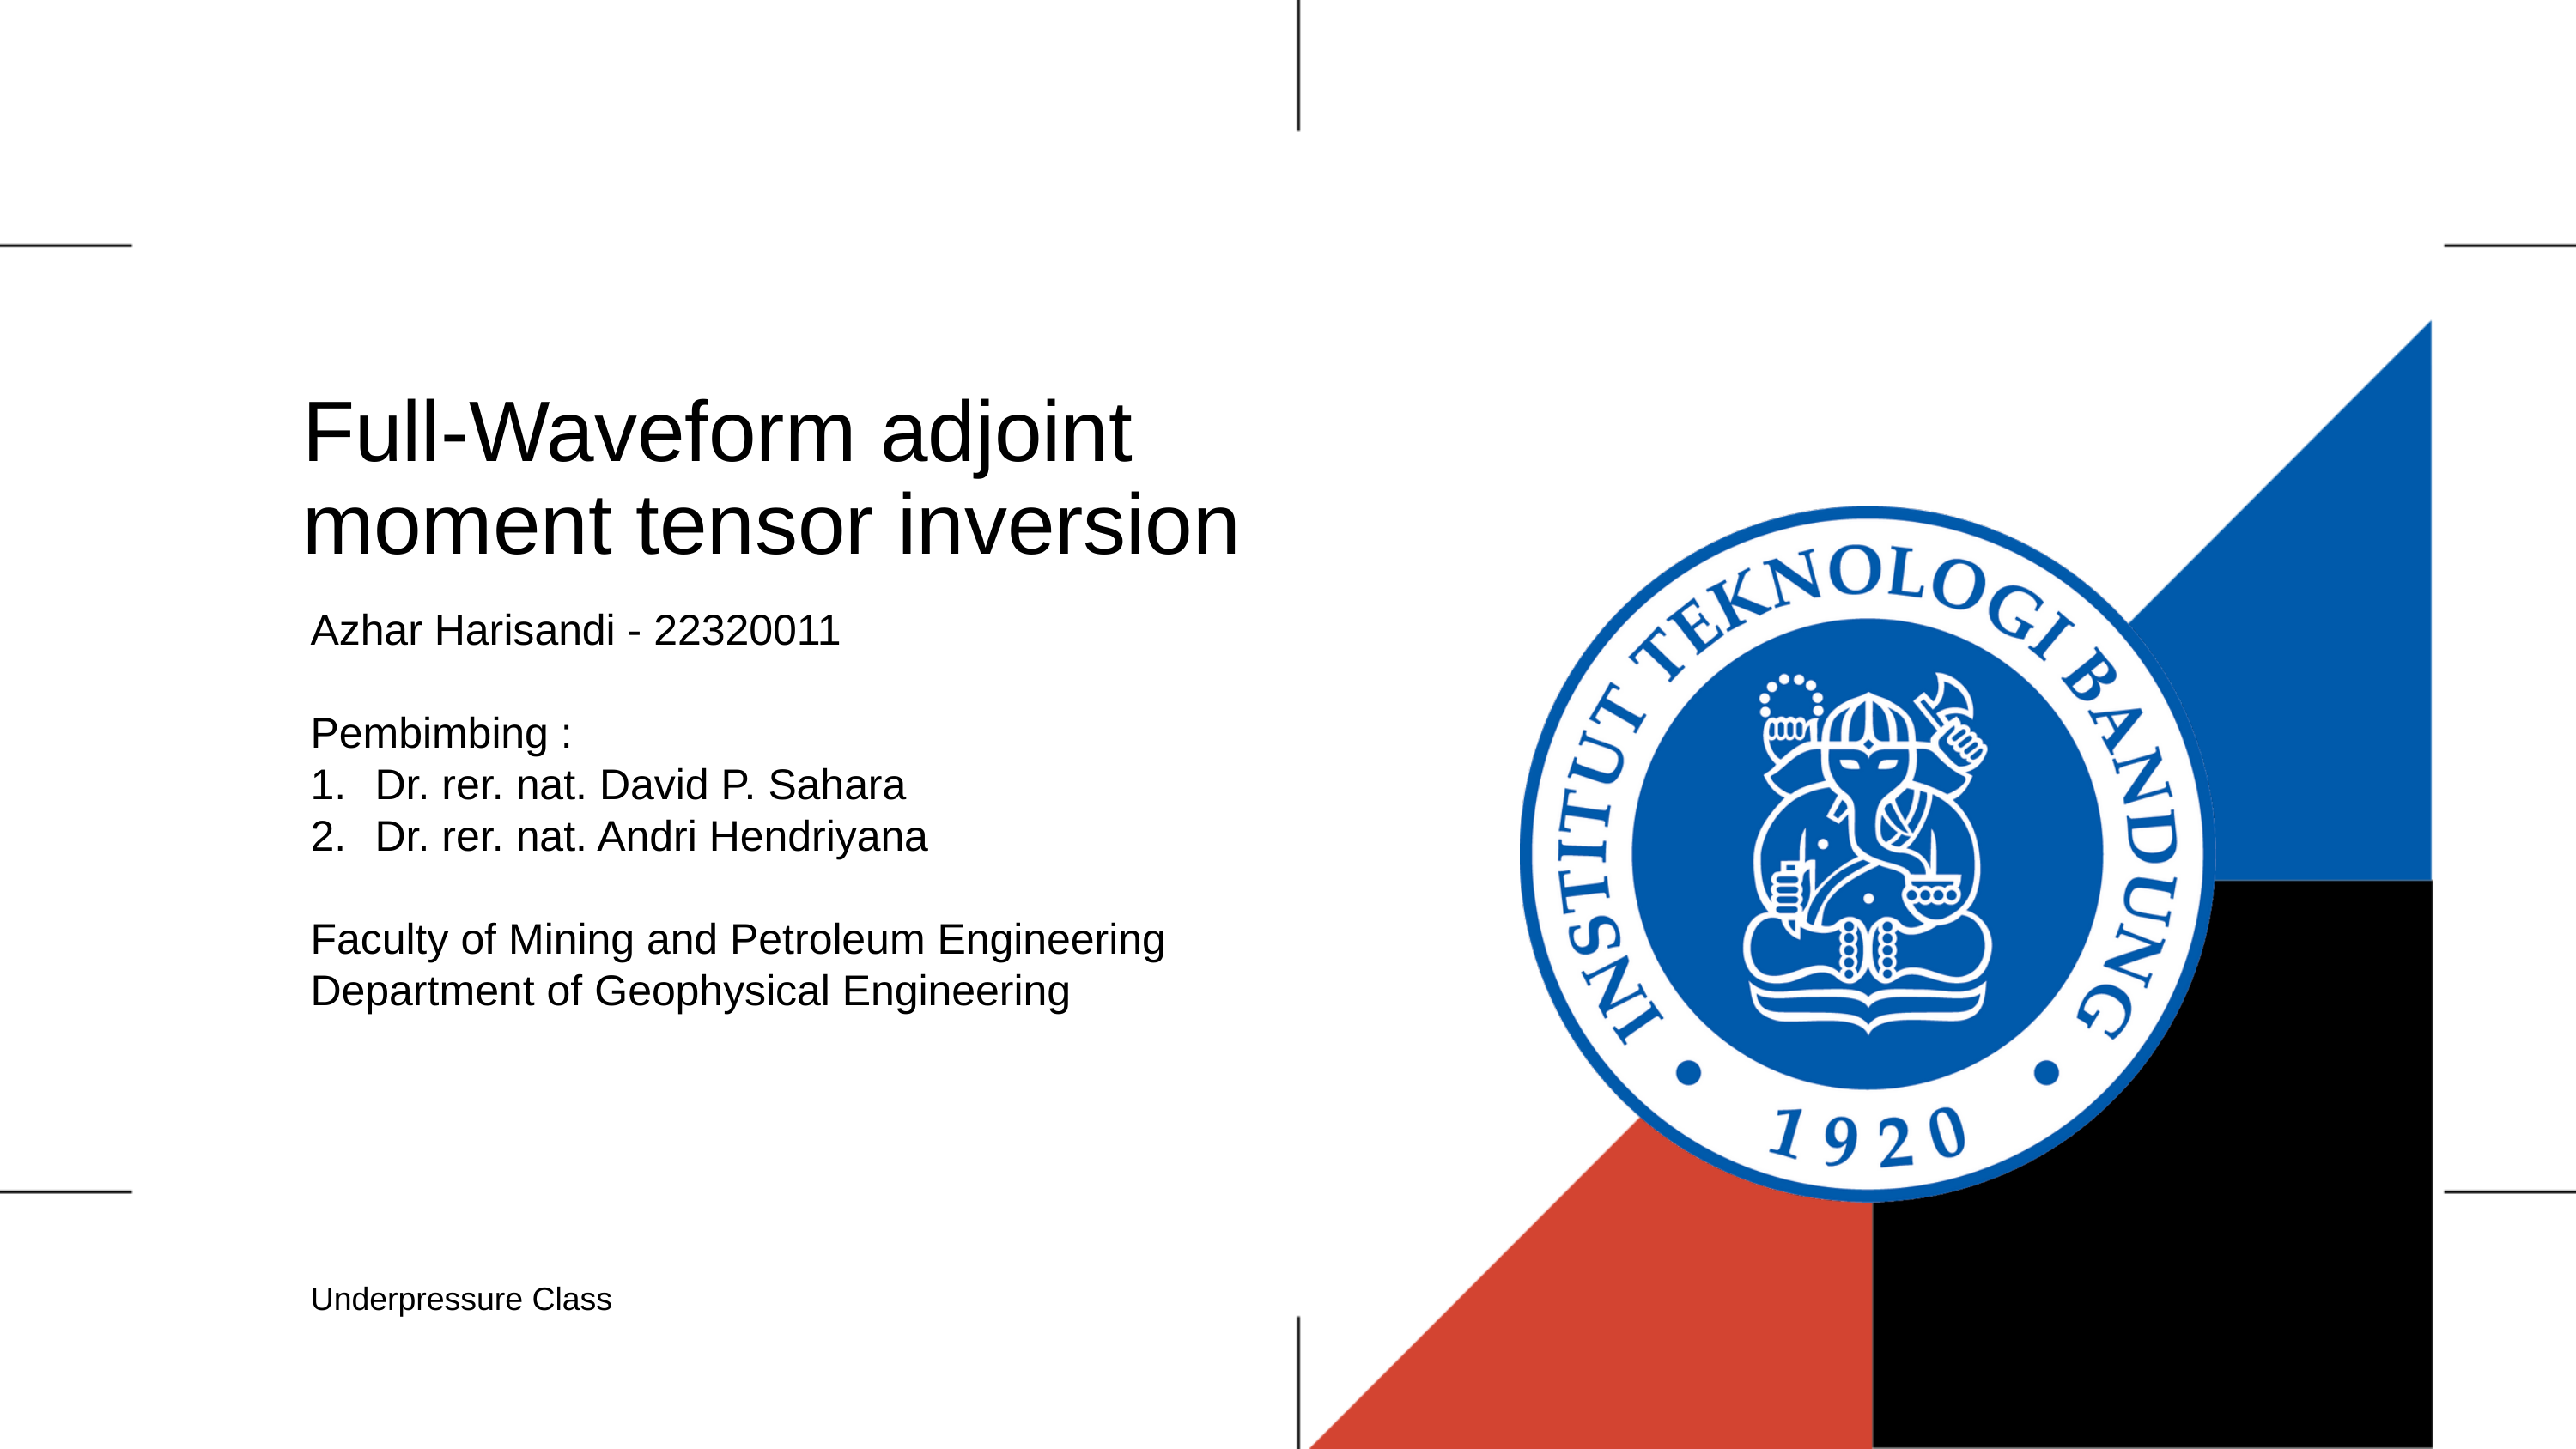

# Full-Waveform adjoint moment tensor inversion
Azhar Harisandi - 22320011

Pembimbing :
Dr. rer. nat. David P. Sahara
Dr. rer. nat. Andri Hendriyana

Faculty of Mining and Petroleum Engineering
Department of Geophysical Engineering

Underpressure Class